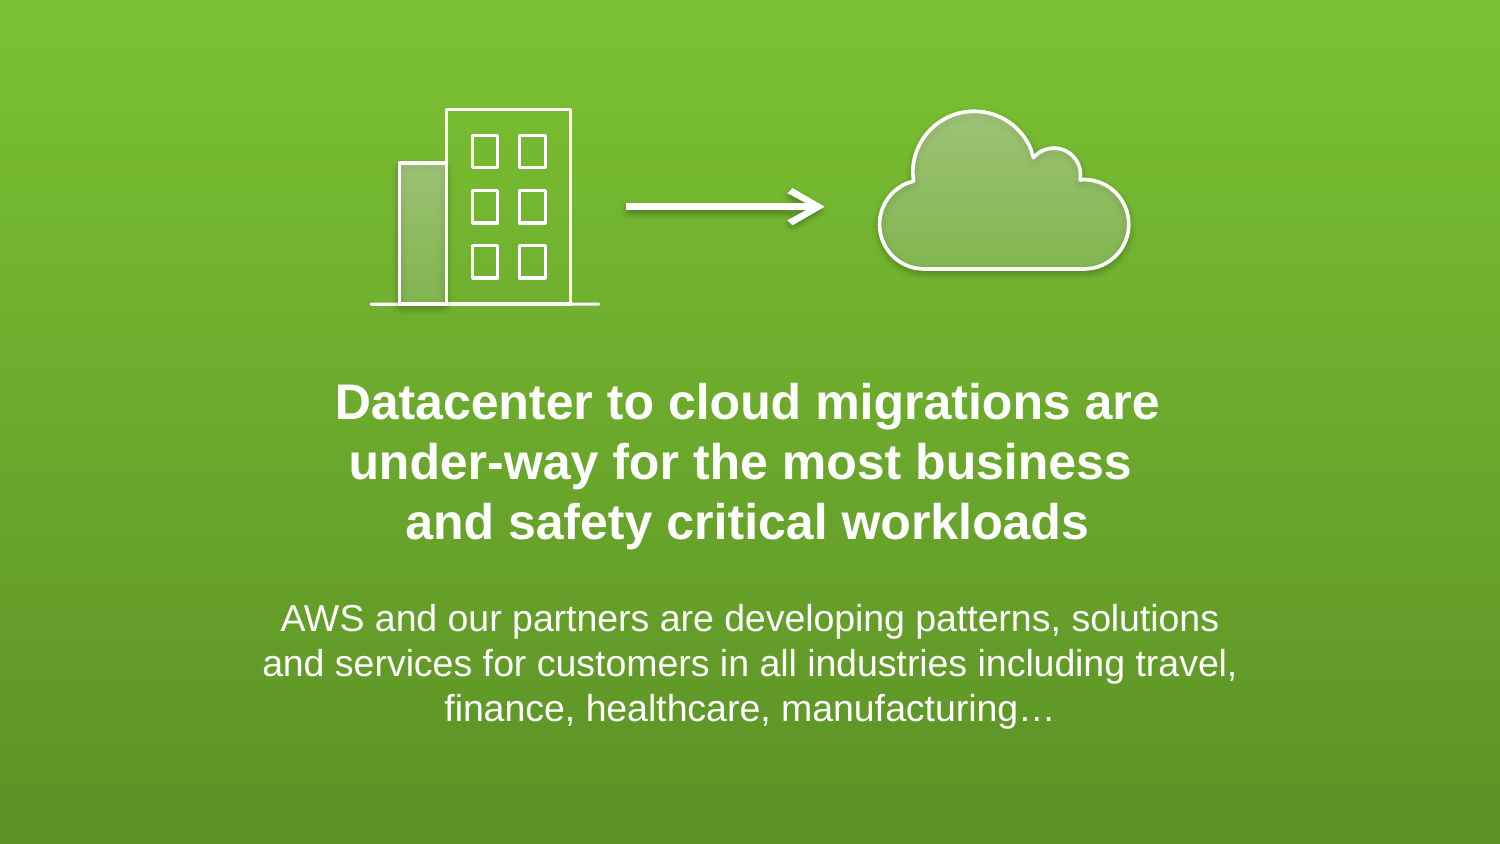

Datacenter to cloud migrations are under-way for the most business
and safety critical workloads
AWS and our partners are developing patterns, solutions and services for customers in all industries including travel, finance, healthcare, manufacturing…